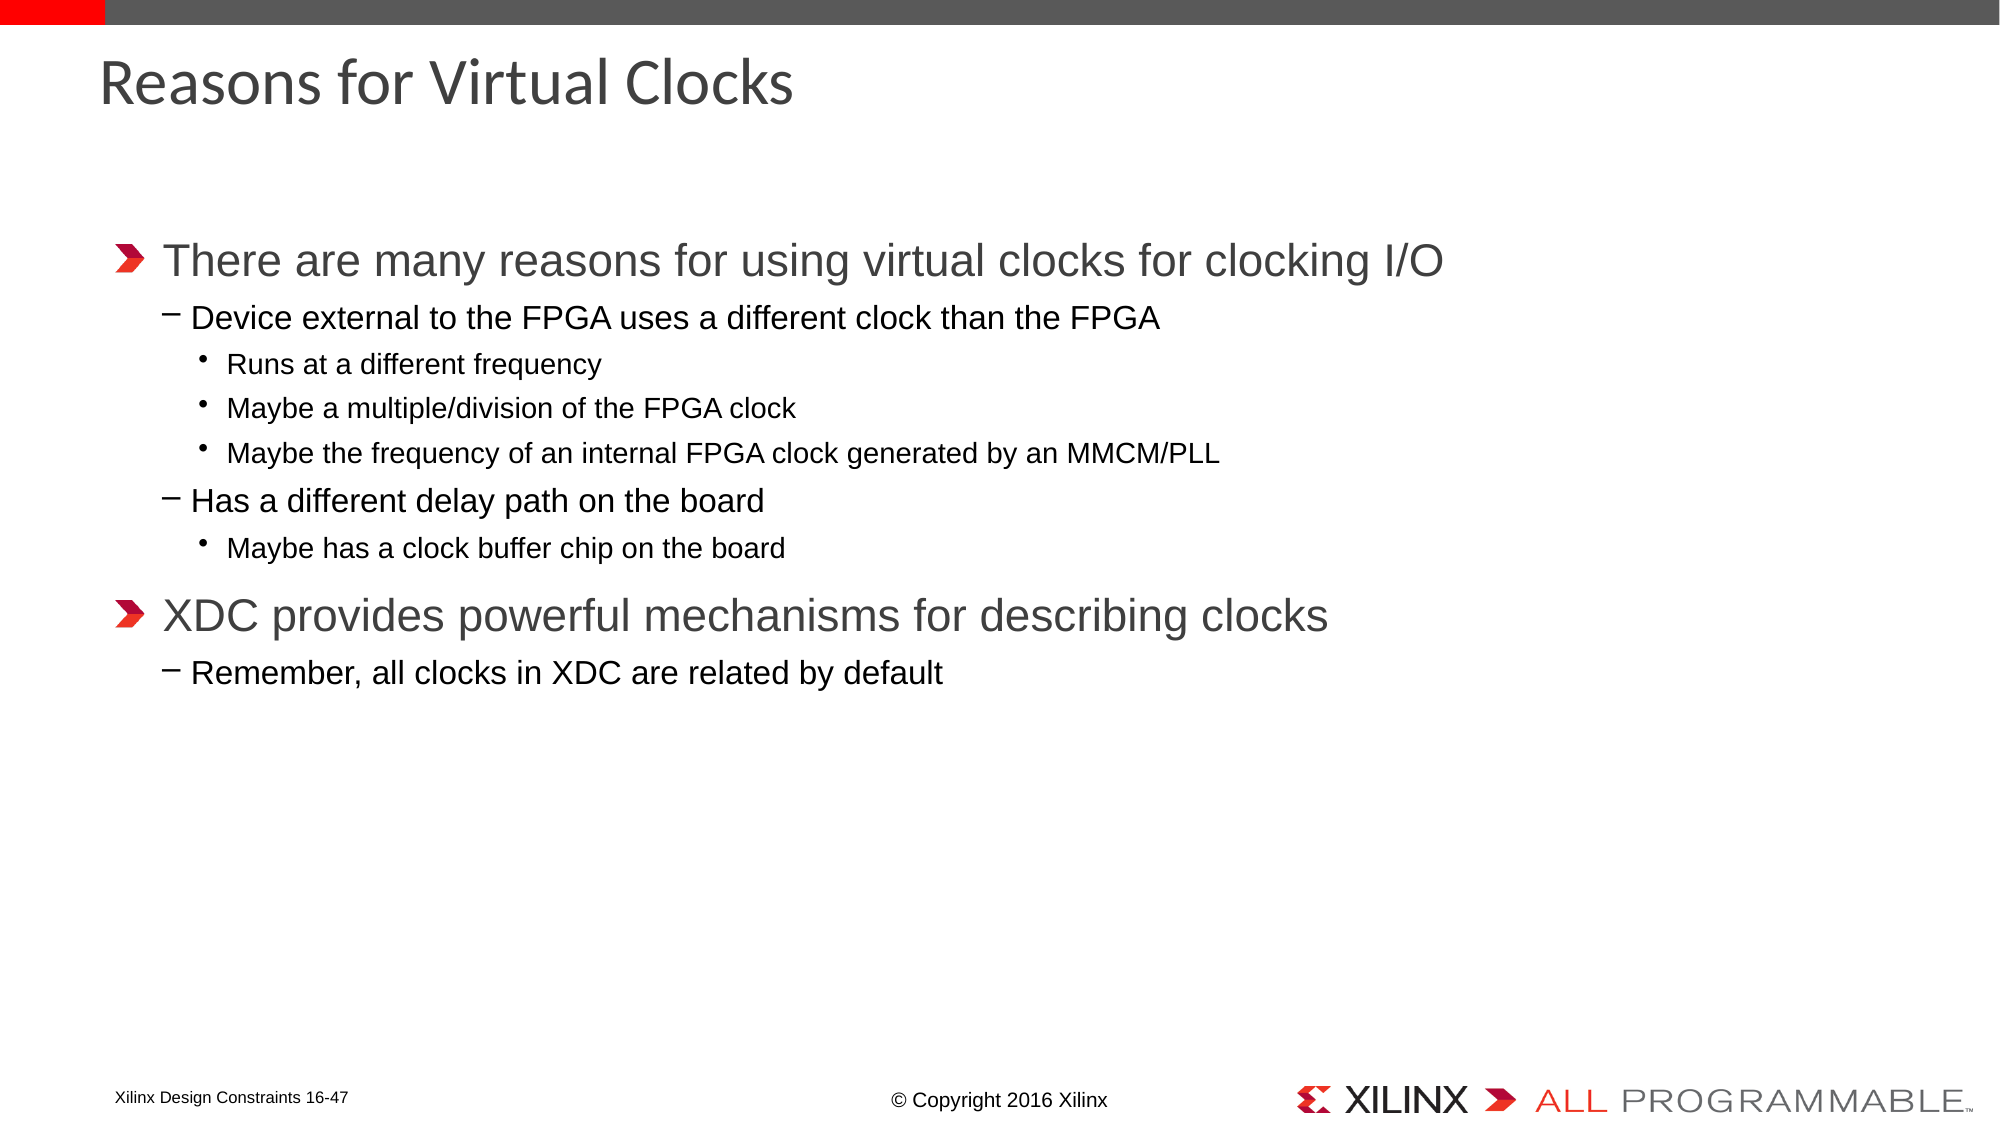

# Reasons for Virtual Clocks
There are many reasons for using virtual clocks for clocking I/O
Device external to the FPGA uses a different clock than the FPGA
Runs at a different frequency
Maybe a multiple/division of the FPGA clock
Maybe the frequency of an internal FPGA clock generated by an MMCM/PLL
Has a different delay path on the board
Maybe has a clock buffer chip on the board
XDC provides powerful mechanisms for describing clocks
Remember, all clocks in XDC are related by default

Xilinx Design Constraints 16-47
© Copyright 2016 Xilinx